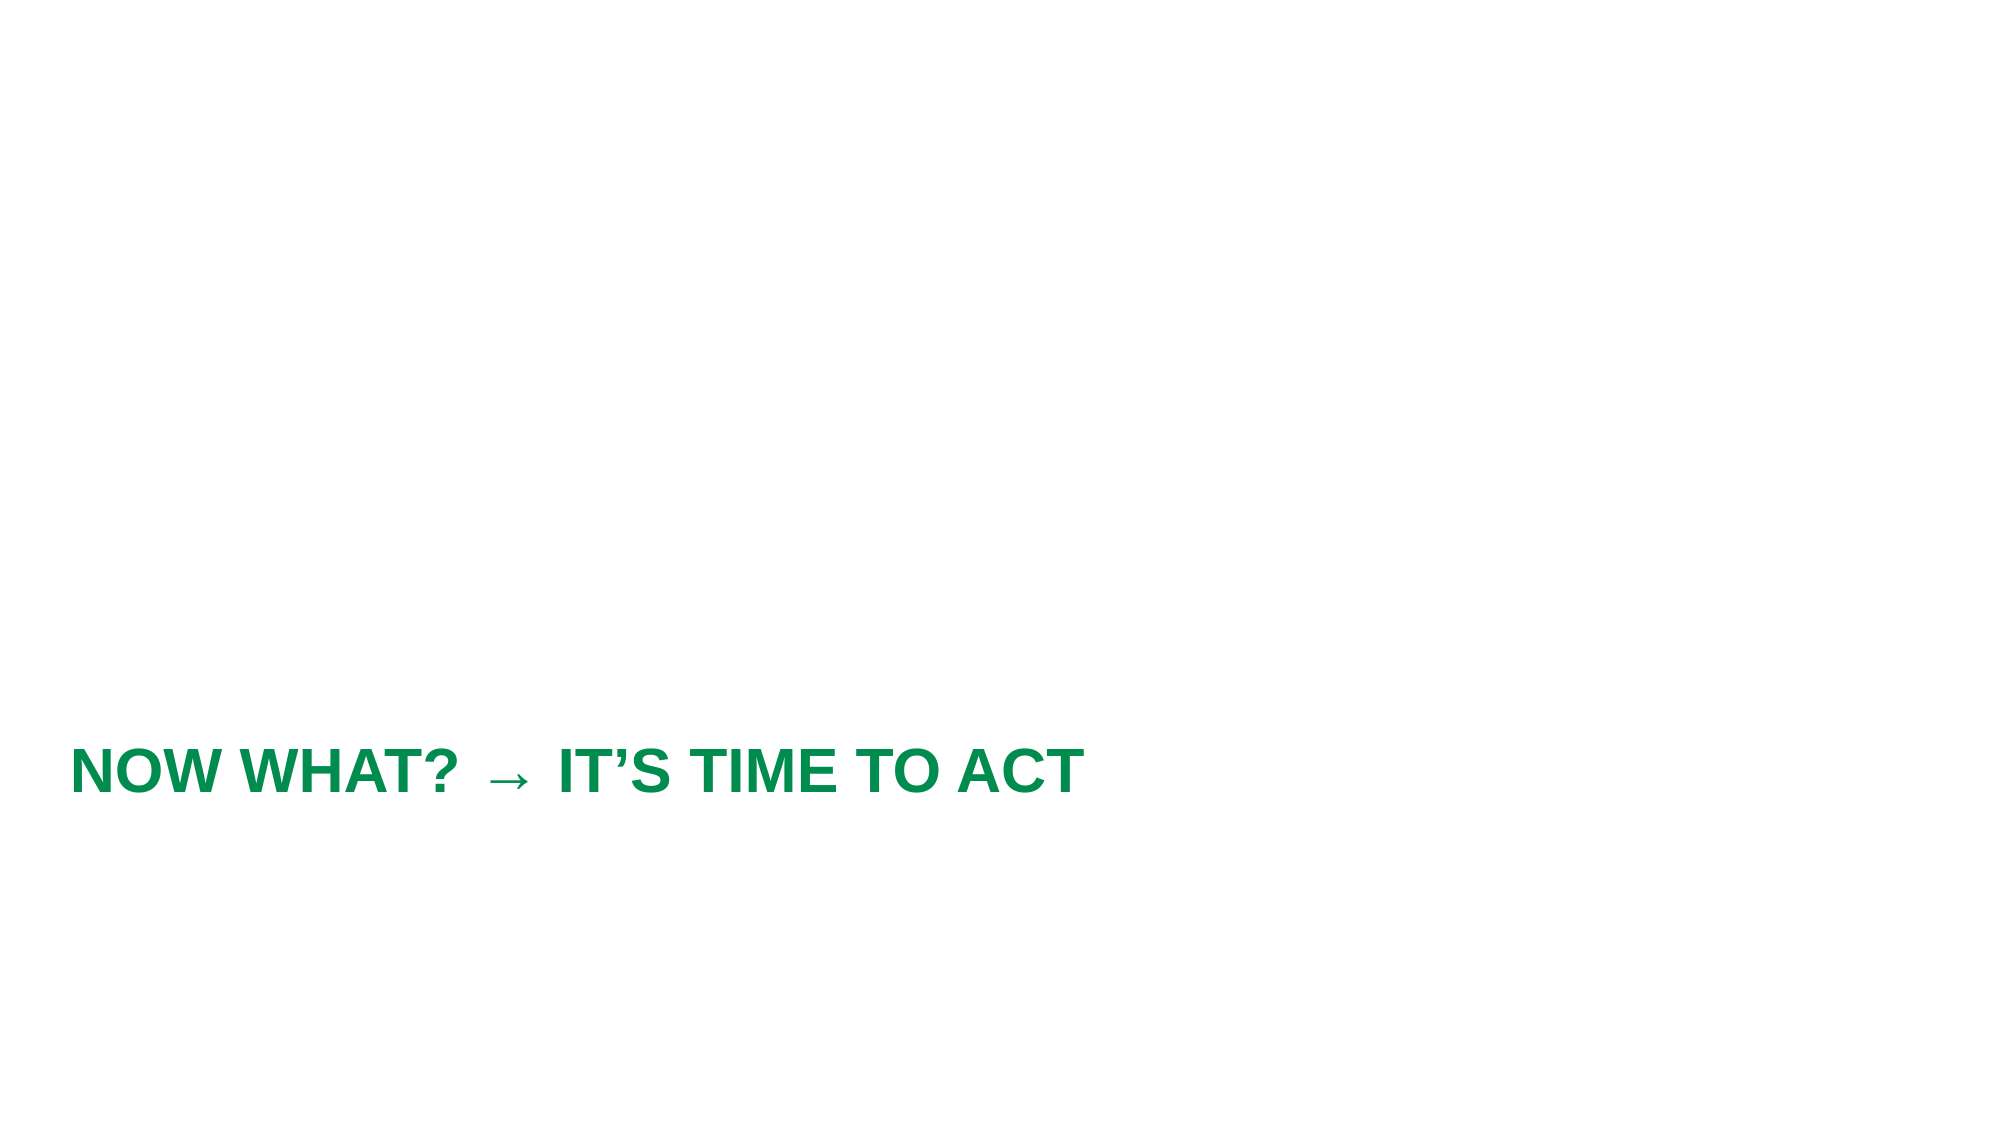

Now What? → It’s time to Act